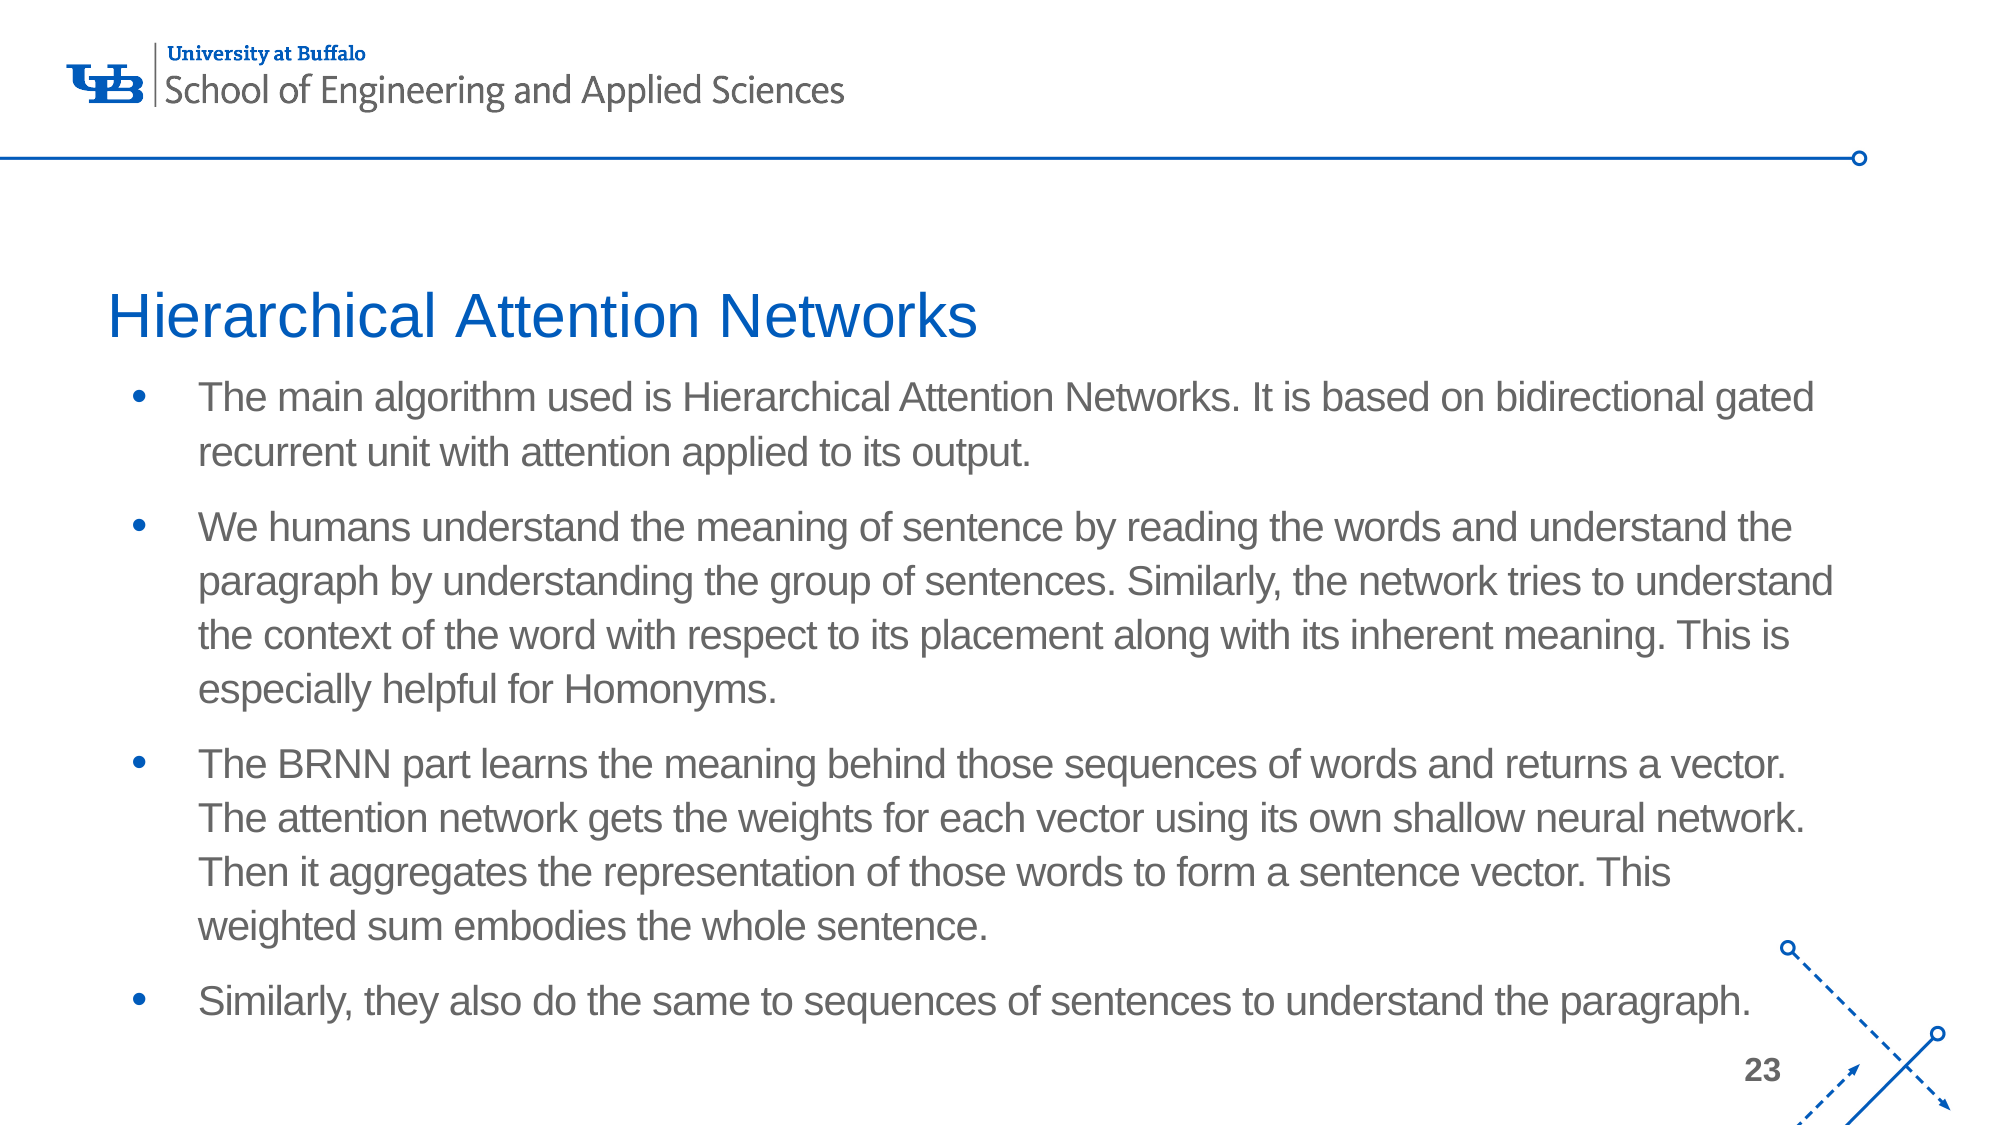

# Hierarchical Attention Networks
The main algorithm used is Hierarchical Attention Networks. It is based on bidirectional gated recurrent unit with attention applied to its output.
We humans understand the meaning of sentence by reading the words and understand the paragraph by understanding the group of sentences. Similarly, the network tries to understand the context of the word with respect to its placement along with its inherent meaning. This is especially helpful for Homonyms.
The BRNN part learns the meaning behind those sequences of words and returns a vector. The attention network gets the weights for each vector using its own shallow neural network. Then it aggregates the representation of those words to form a sentence vector. This weighted sum embodies the whole sentence.
Similarly, they also do the same to sequences of sentences to understand the paragraph.